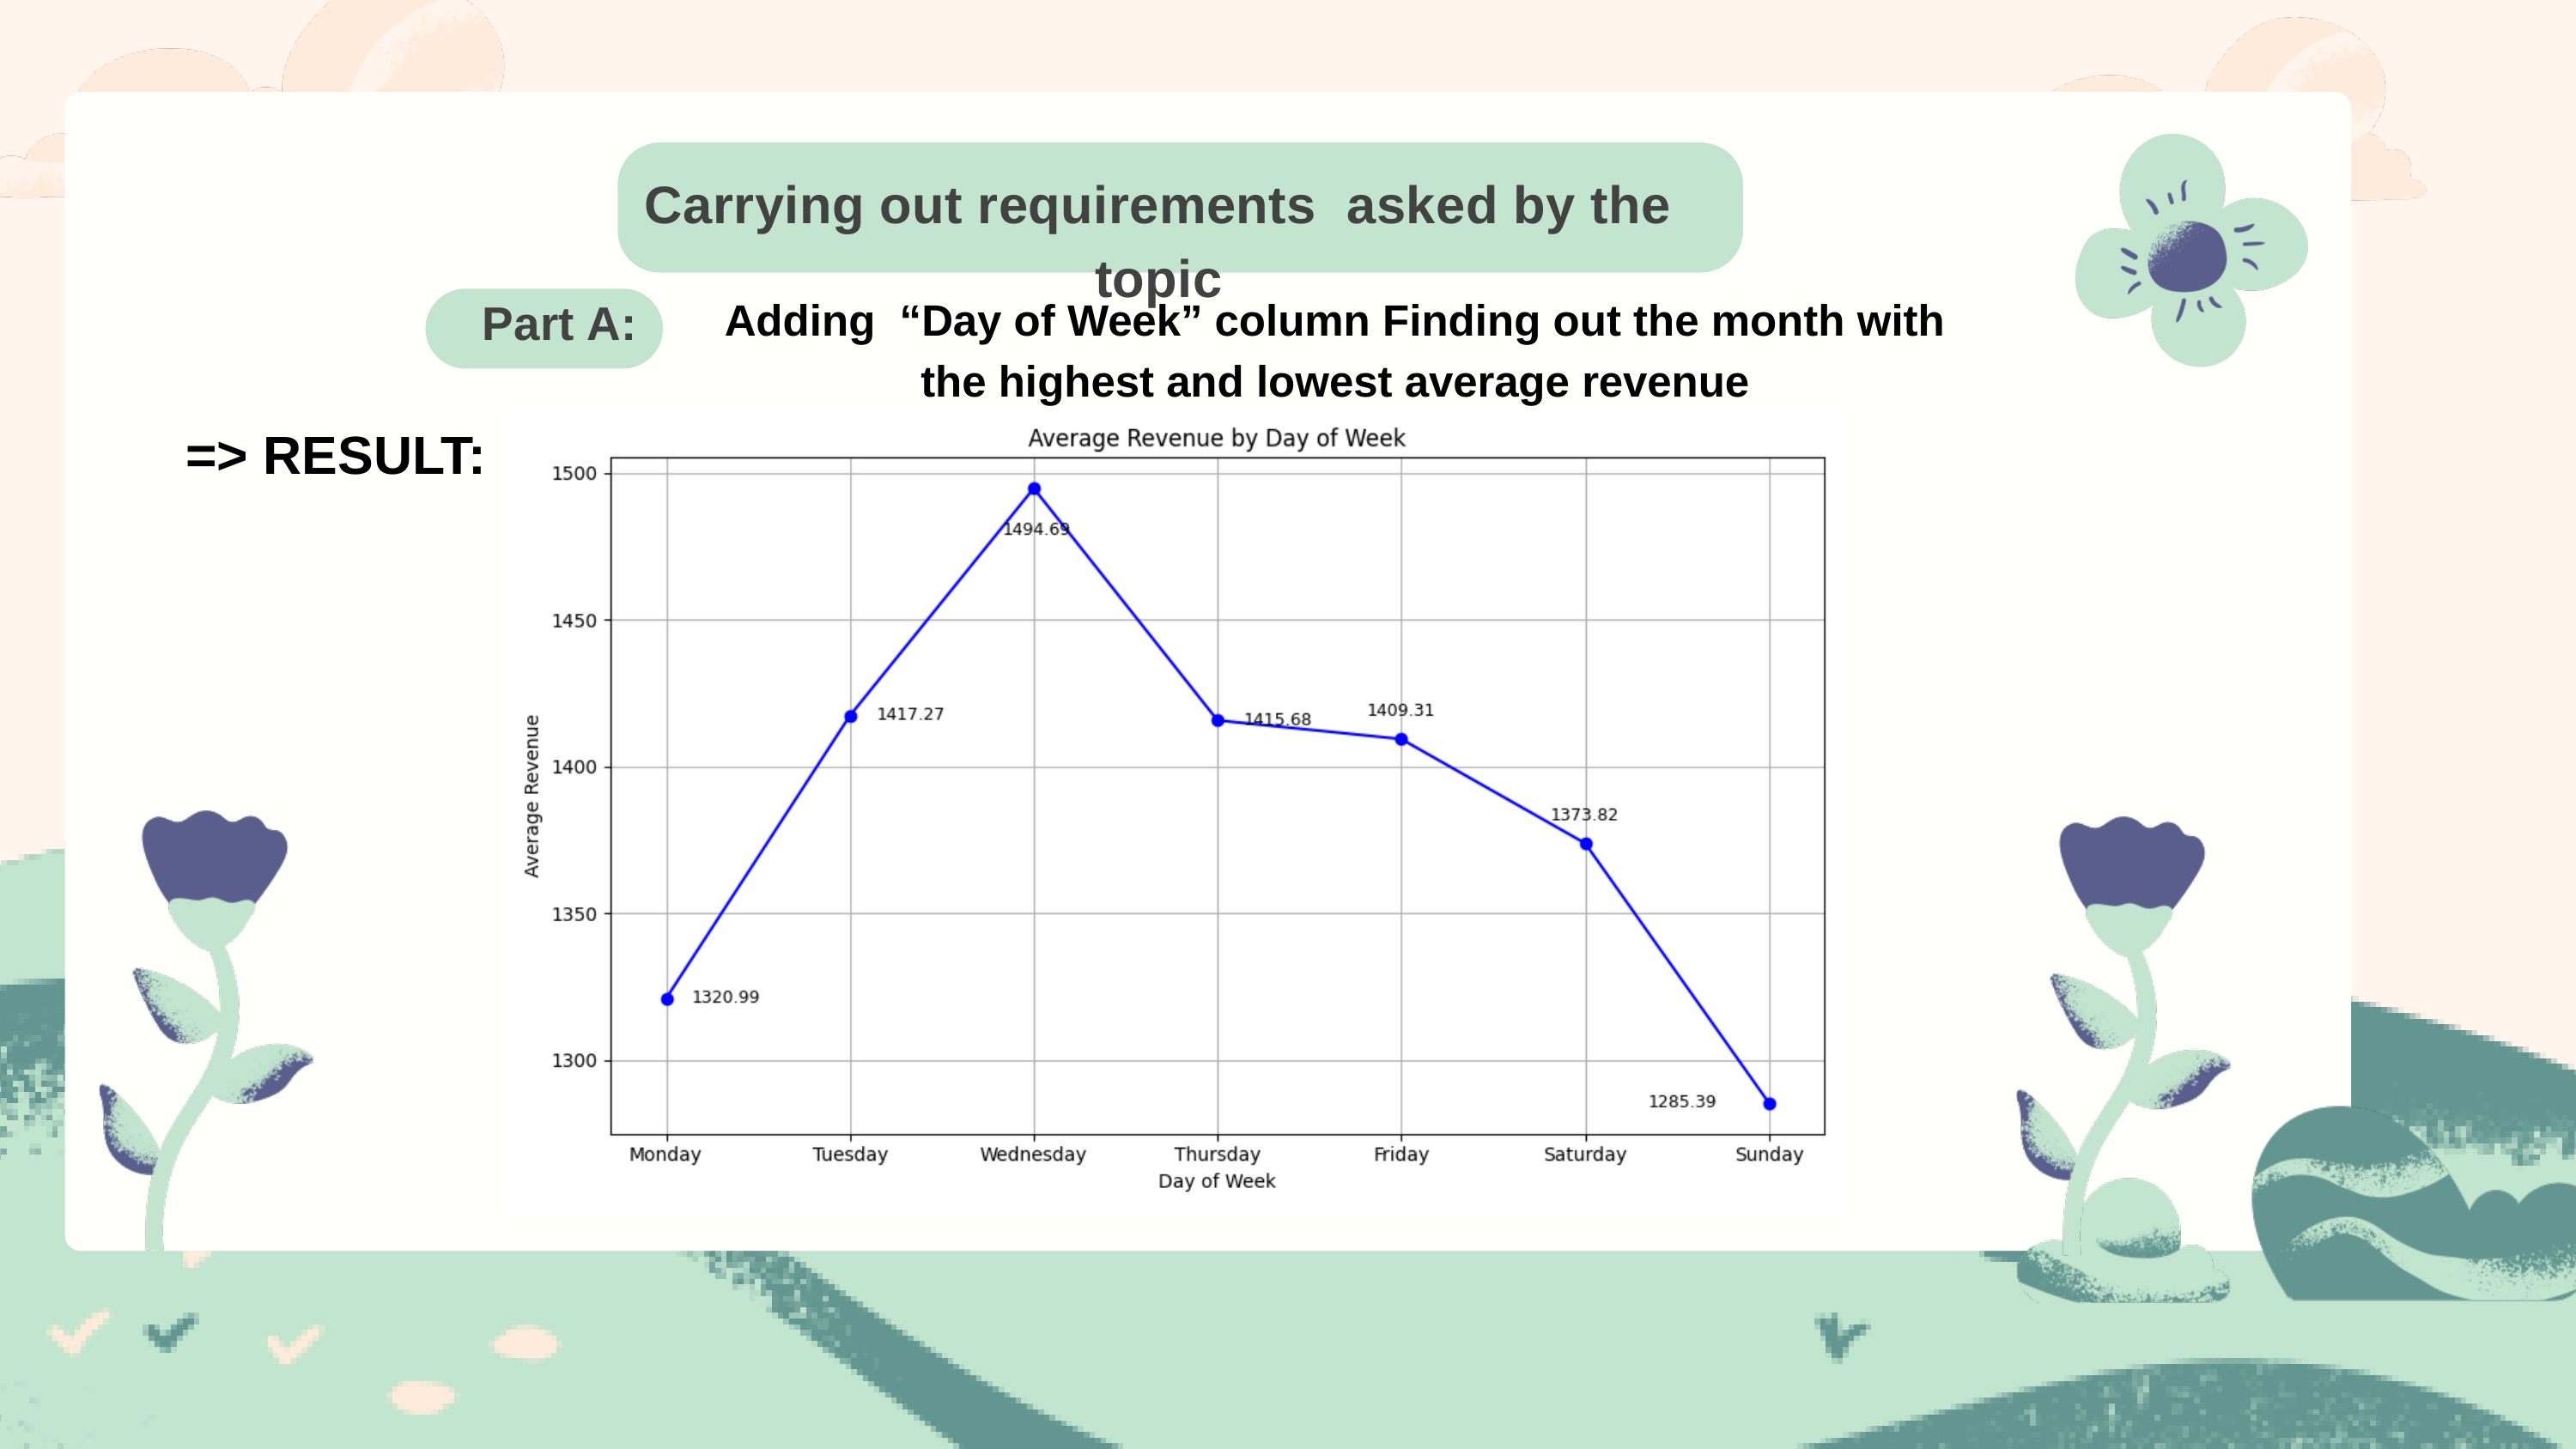

Carrying out requirements  asked by the topic
Adding  “Day of Week” column Finding out the month with the highest and lowest average revenue
Part A:

=> RESULT: